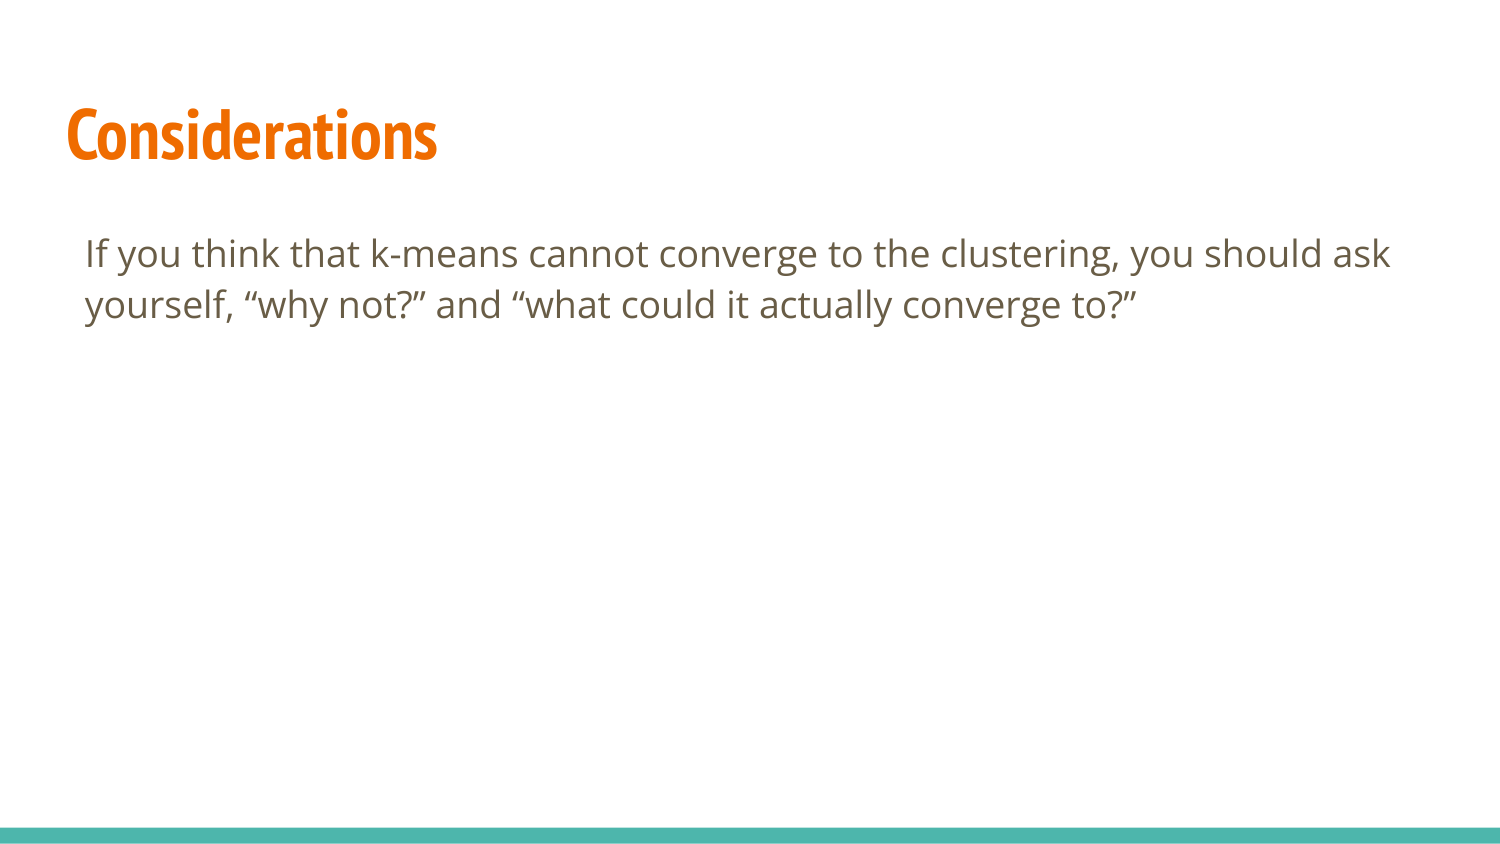

# Considerations
If you think that k-means cannot converge to the clustering, you should ask yourself, “why not?” and “what could it actually converge to?”